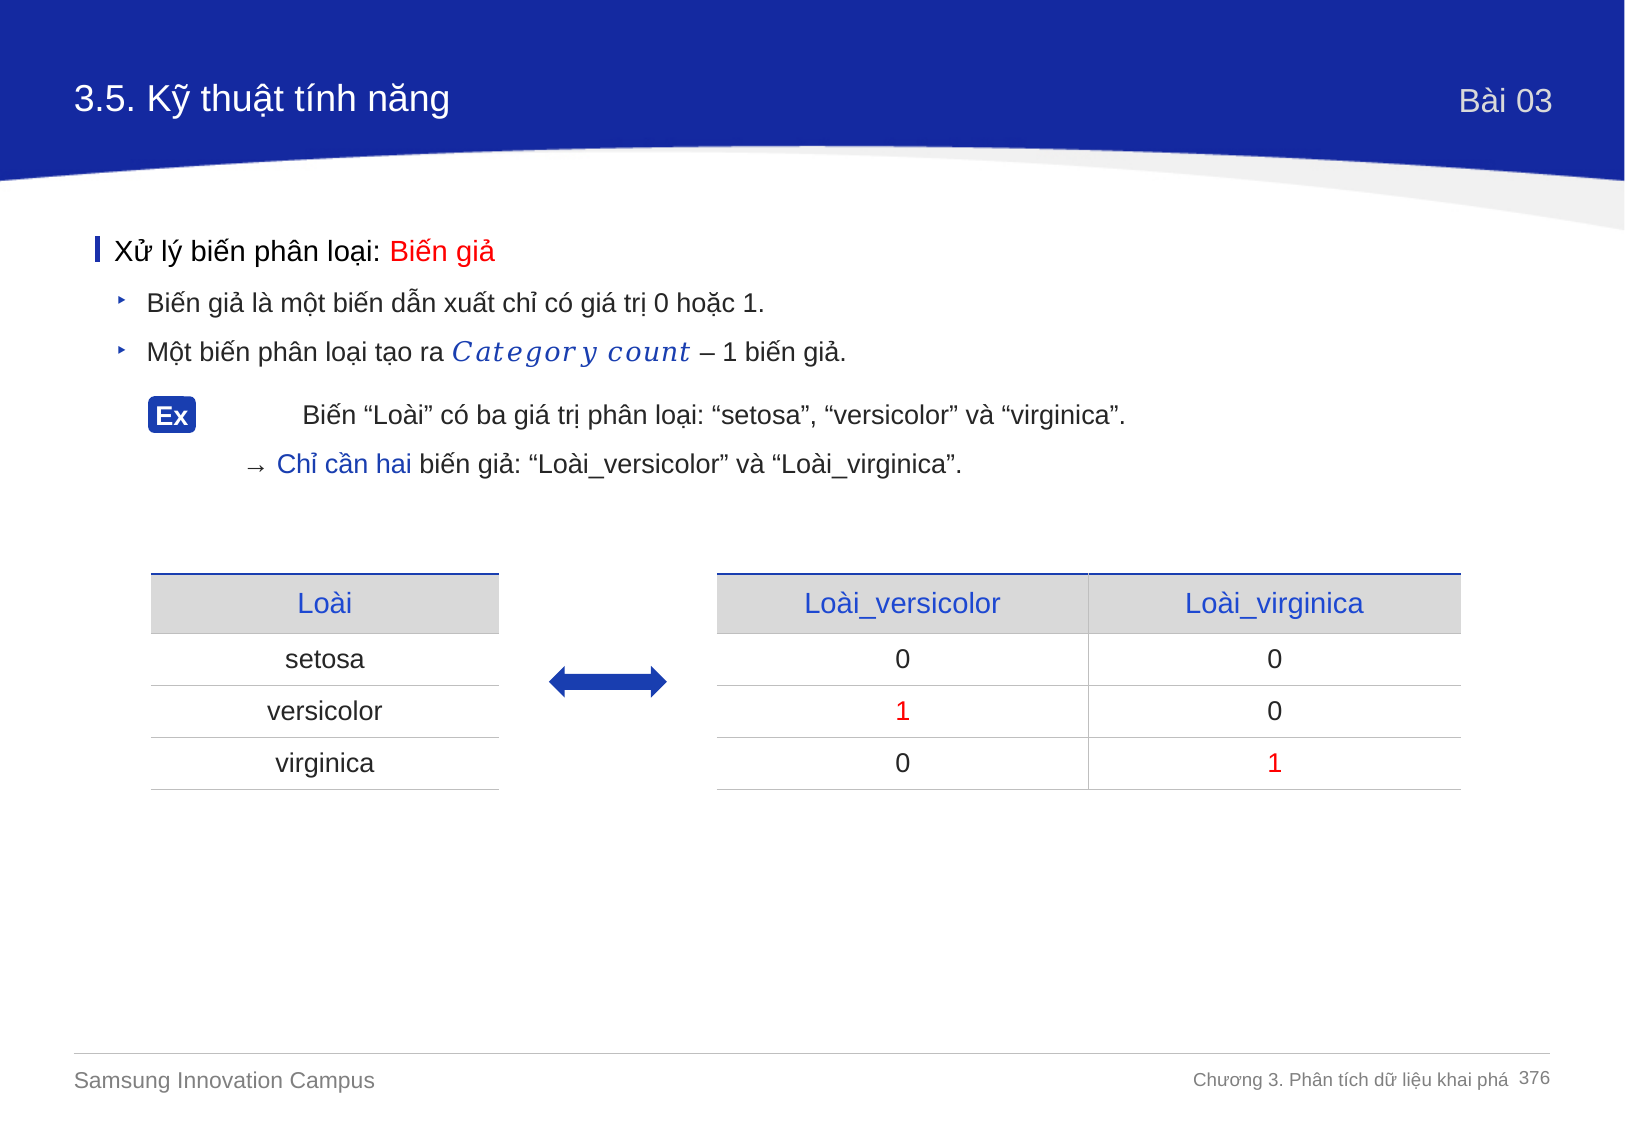

3.5. Kỹ thuật tính năng
Bài 03
Xử lý biến phân loại: Biến giả
Biến giả là một biến dẫn xuất chỉ có giá trị 0 hoặc 1.
Một biến phân loại tạo ra 𝐶𝑎𝑡𝑒𝑔𝑜𝑟𝑦 𝑐𝑜𝑢𝑛𝑡 – 1 biến giả.
	   Biến “Loài” có ba giá trị phân loại: “setosa”, “versicolor” và “virginica”.
               → Chỉ cần hai biến giả: “Loài_versicolor” và “Loài_virginica”.
Ex
| Loài |
| --- |
| setosa |
| versicolor |
| virginica |
| Loài\_versicolor | Loài\_virginica |
| --- | --- |
| 0 | 0 |
| 1 | 0 |
| 0 | 1 |